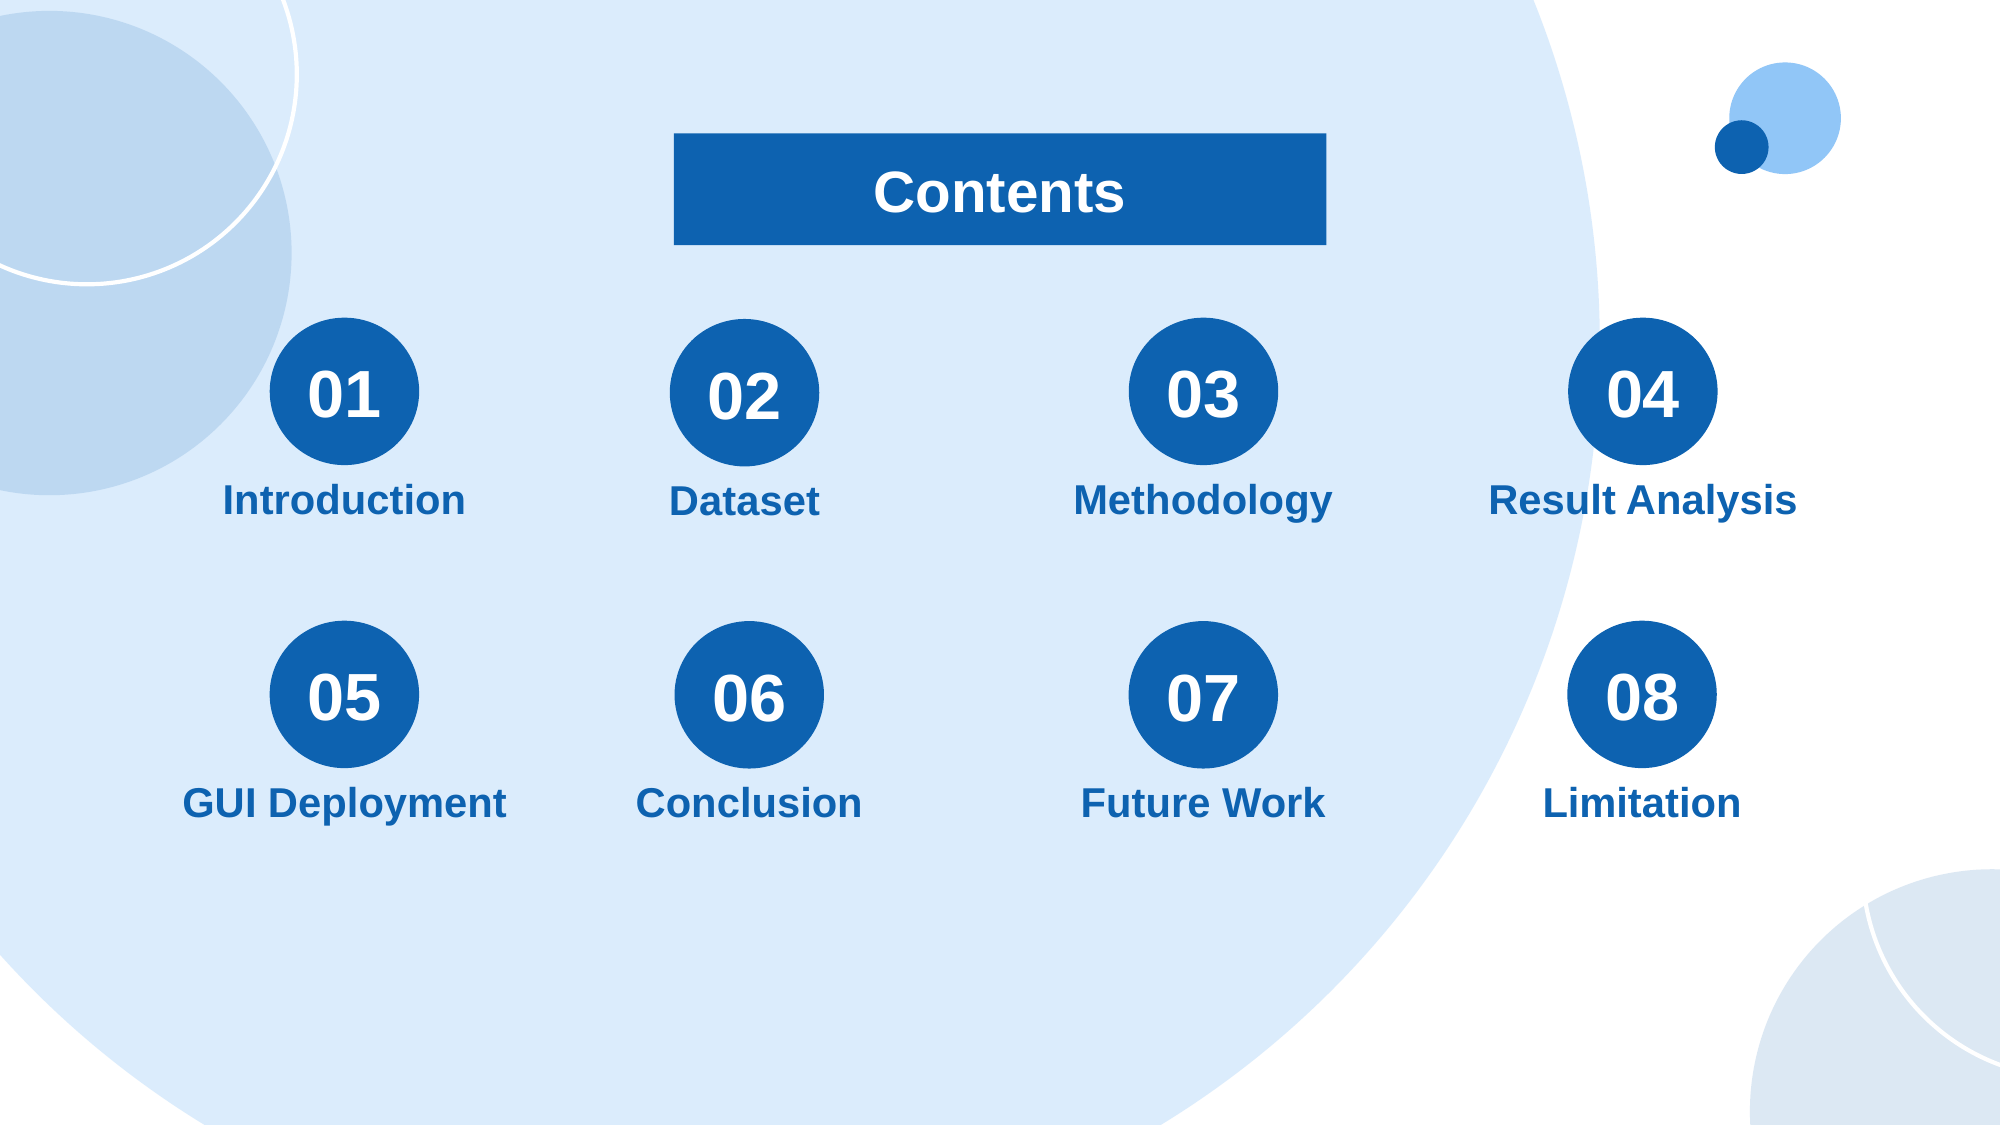

Contents

01
Introduction

03
Methodology

04
Result Analysis

02
Dataset

05
GUI Deployment

08
Limitation

06
Conclusion

07
Future Work